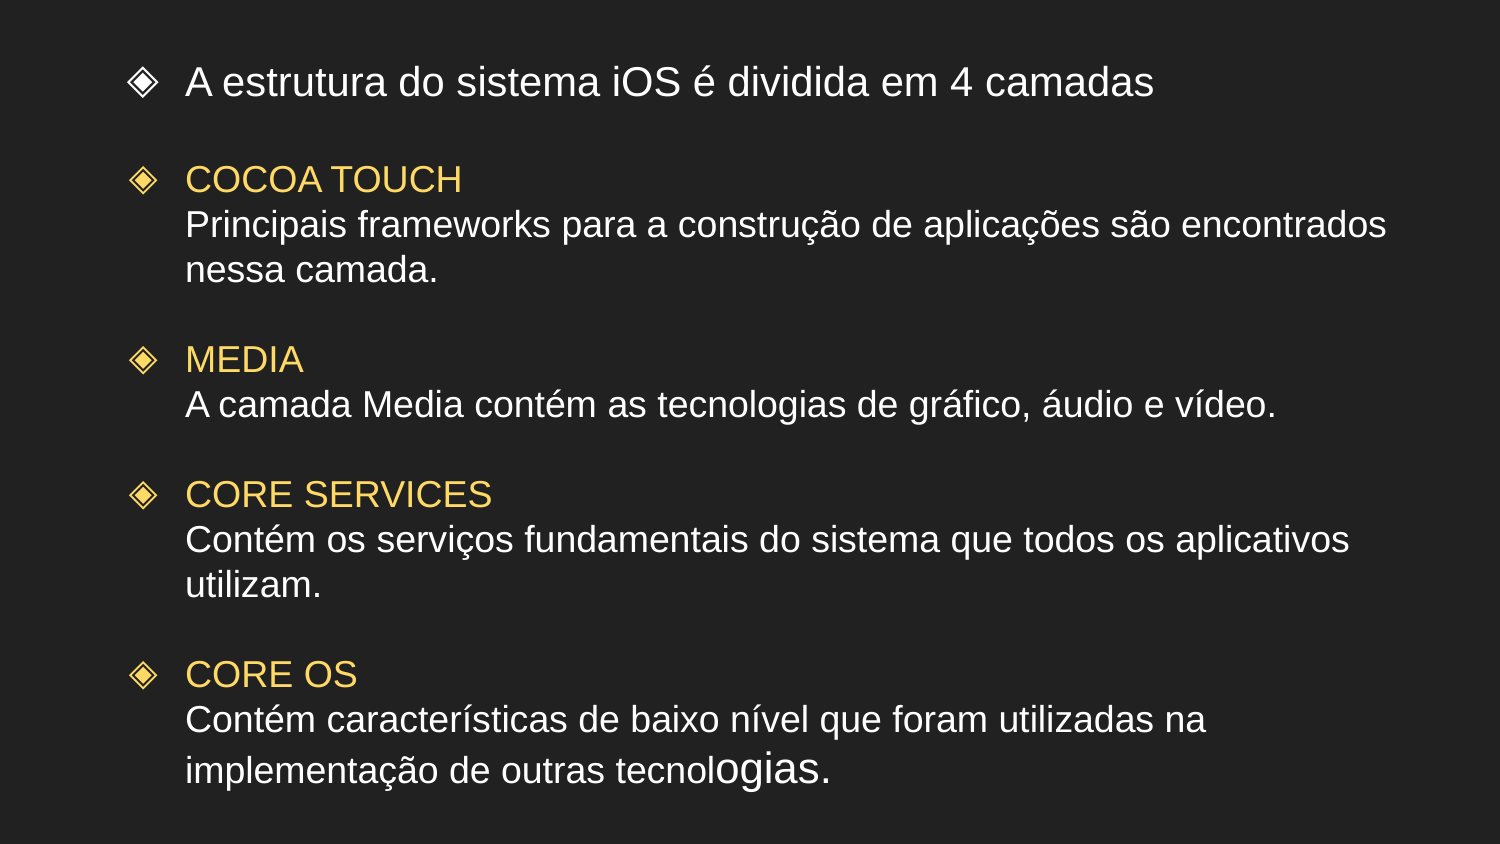

A estrutura do sistema iOS é dividida em 4 camadas

COCOA TOUCH
Principais frameworks para a construção de aplicações são encontrados nessa camada.

MEDIA
A camada Media contém as tecnologias de gráfico, áudio e vídeo.

CORE SERVICES
Contém os serviços fundamentais do sistema que todos os aplicativos utilizam.

CORE OS
Contém características de baixo nível que foram utilizadas na implementação de outras tecnologias.